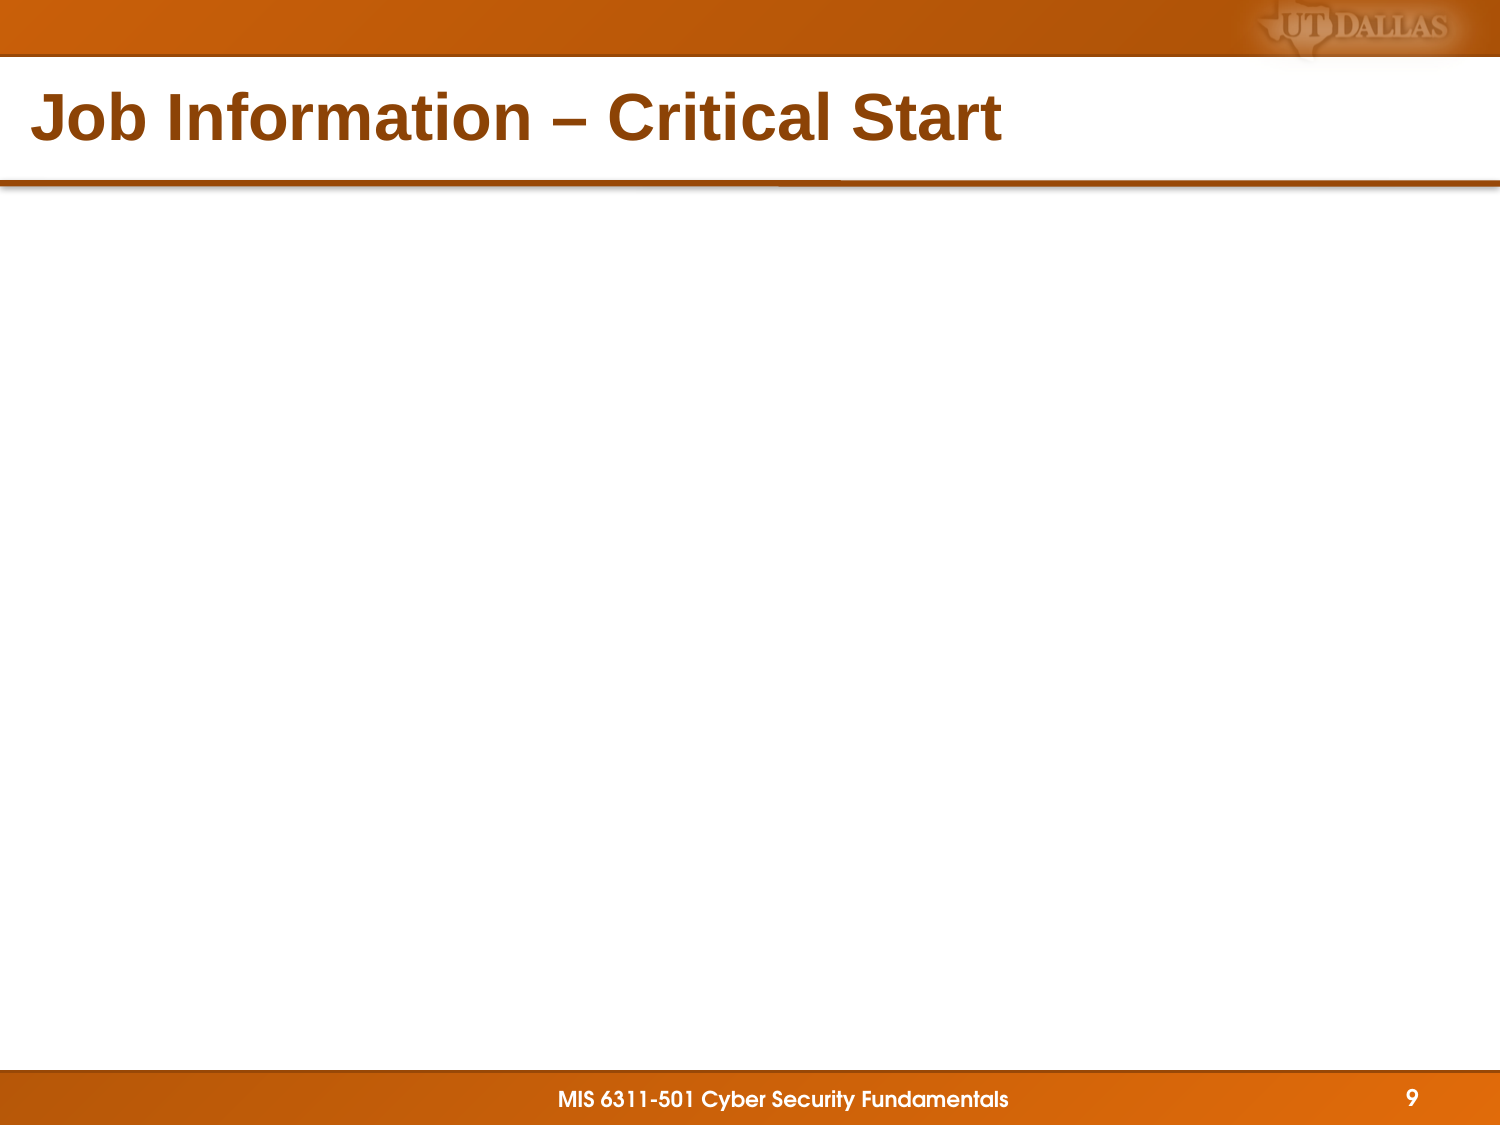

# Job Information – Critical Start
9